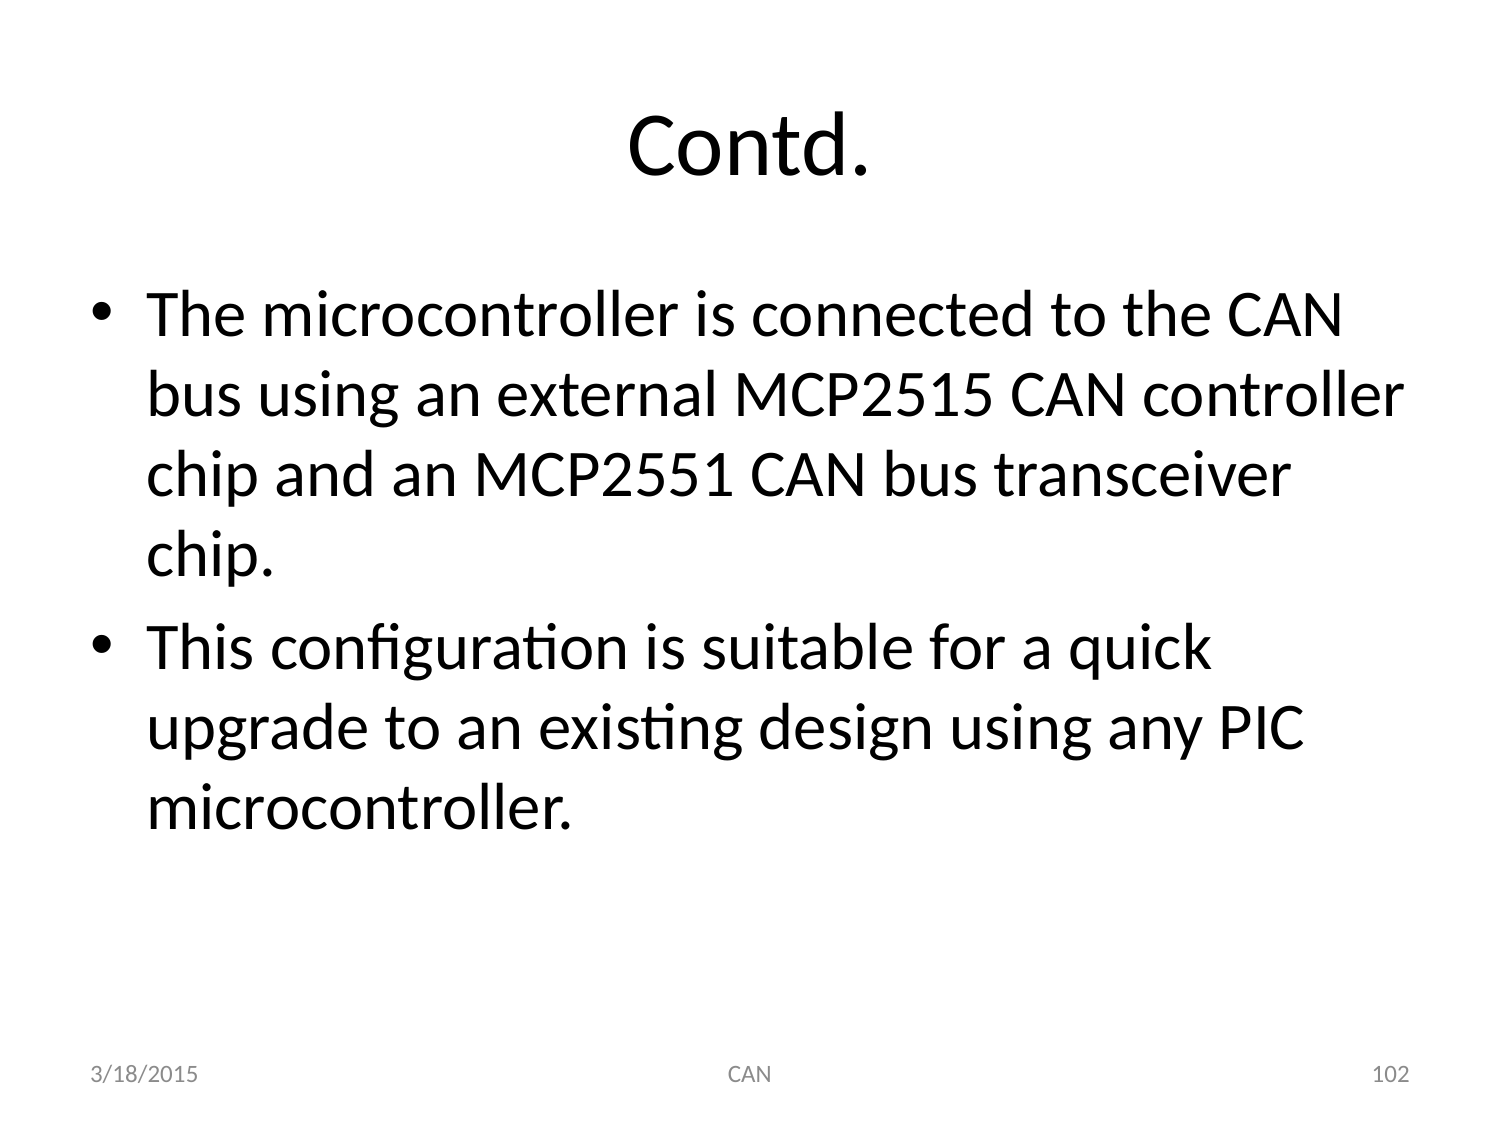

# Contd.
The microcontroller is connected to the CAN bus using an external MCP2515 CAN controller chip and an MCP2551 CAN bus transceiver chip.
This configuration is suitable for a quick upgrade to an existing design using any PIC microcontroller.
3/18/2015
CAN
102